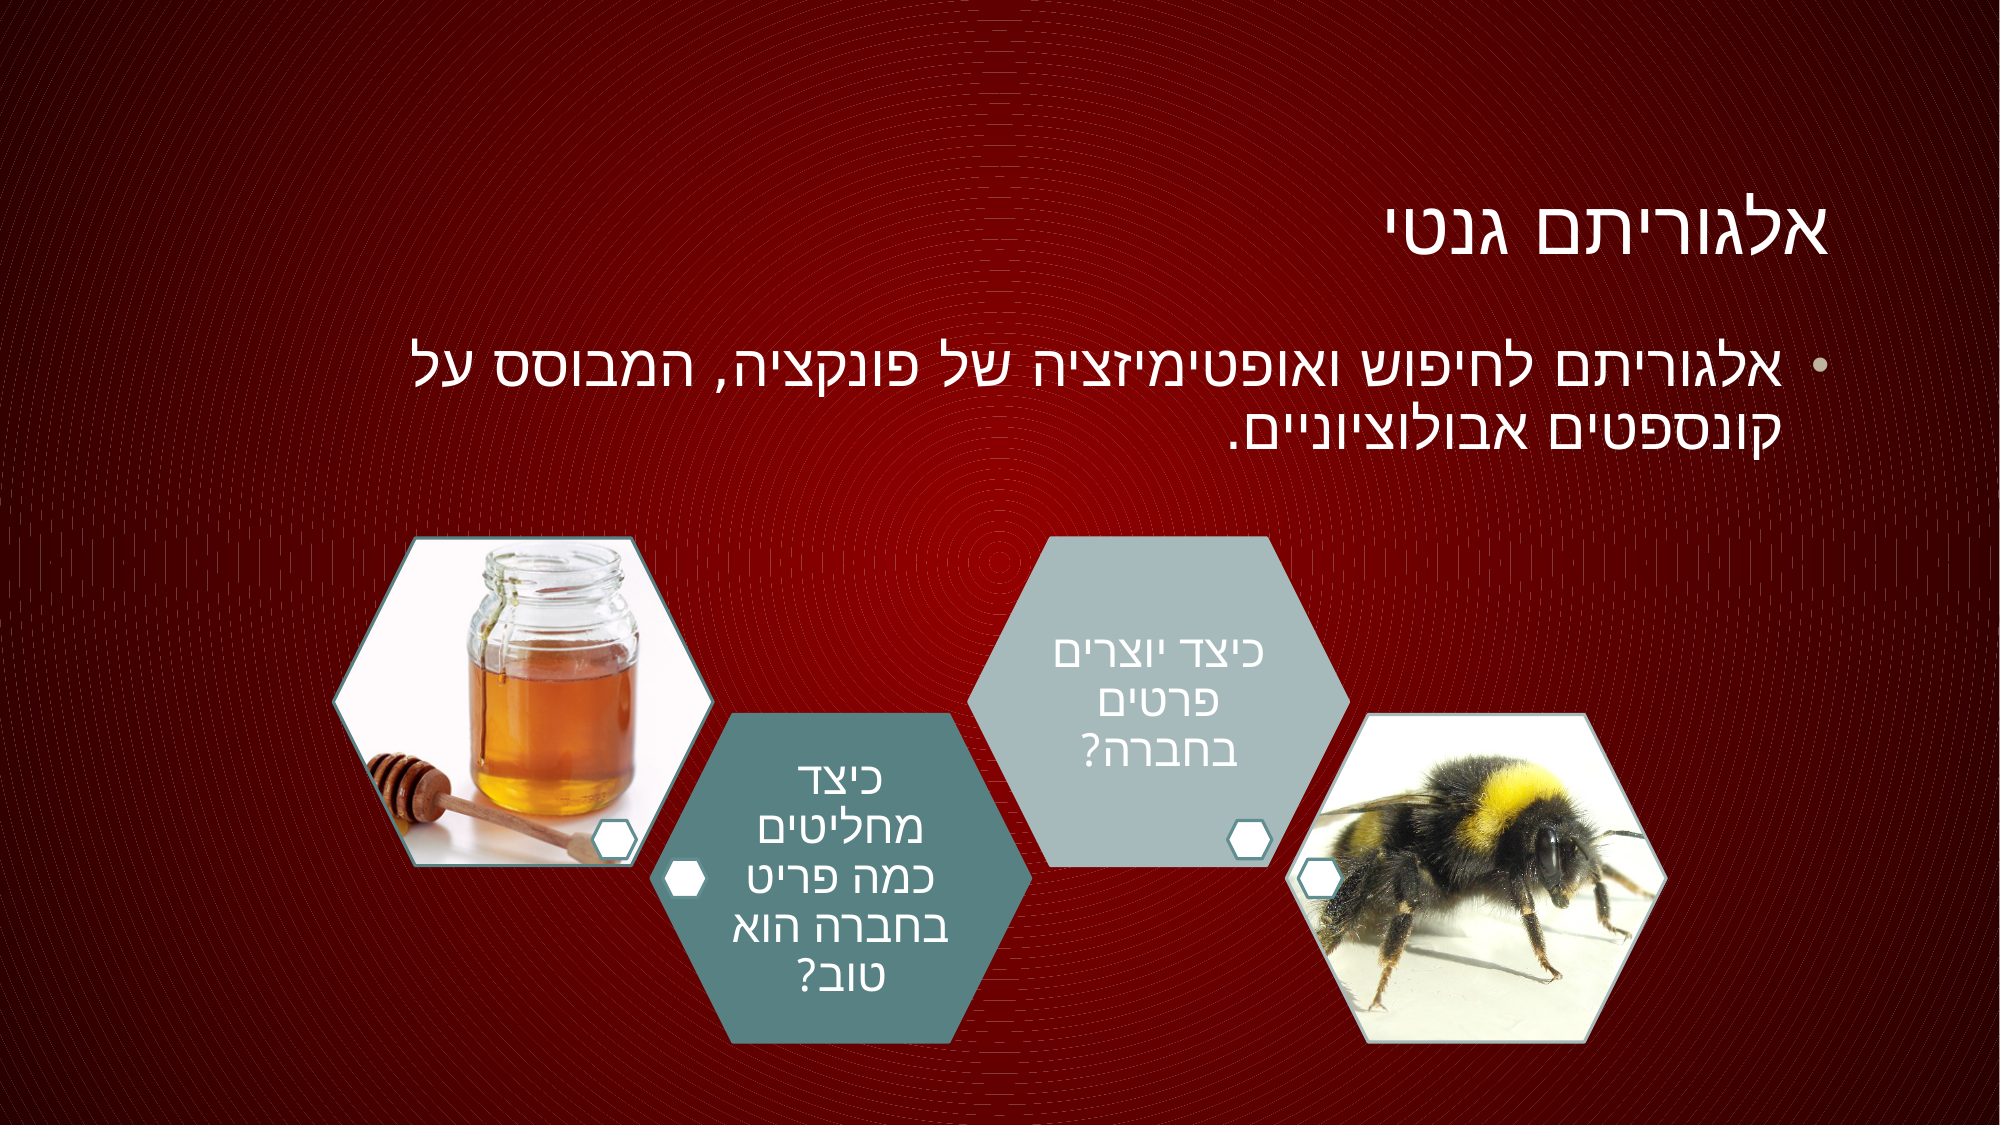

# אלגוריתם גנטי
אלגוריתם לחיפוש ואופטימיזציה של פונקציה, המבוסס על קונספטים אבולוציוניים.

כיצד מחליטים כמה פריט בחברה הוא טוב?
כיצד יוצרים פרטים בחברה?